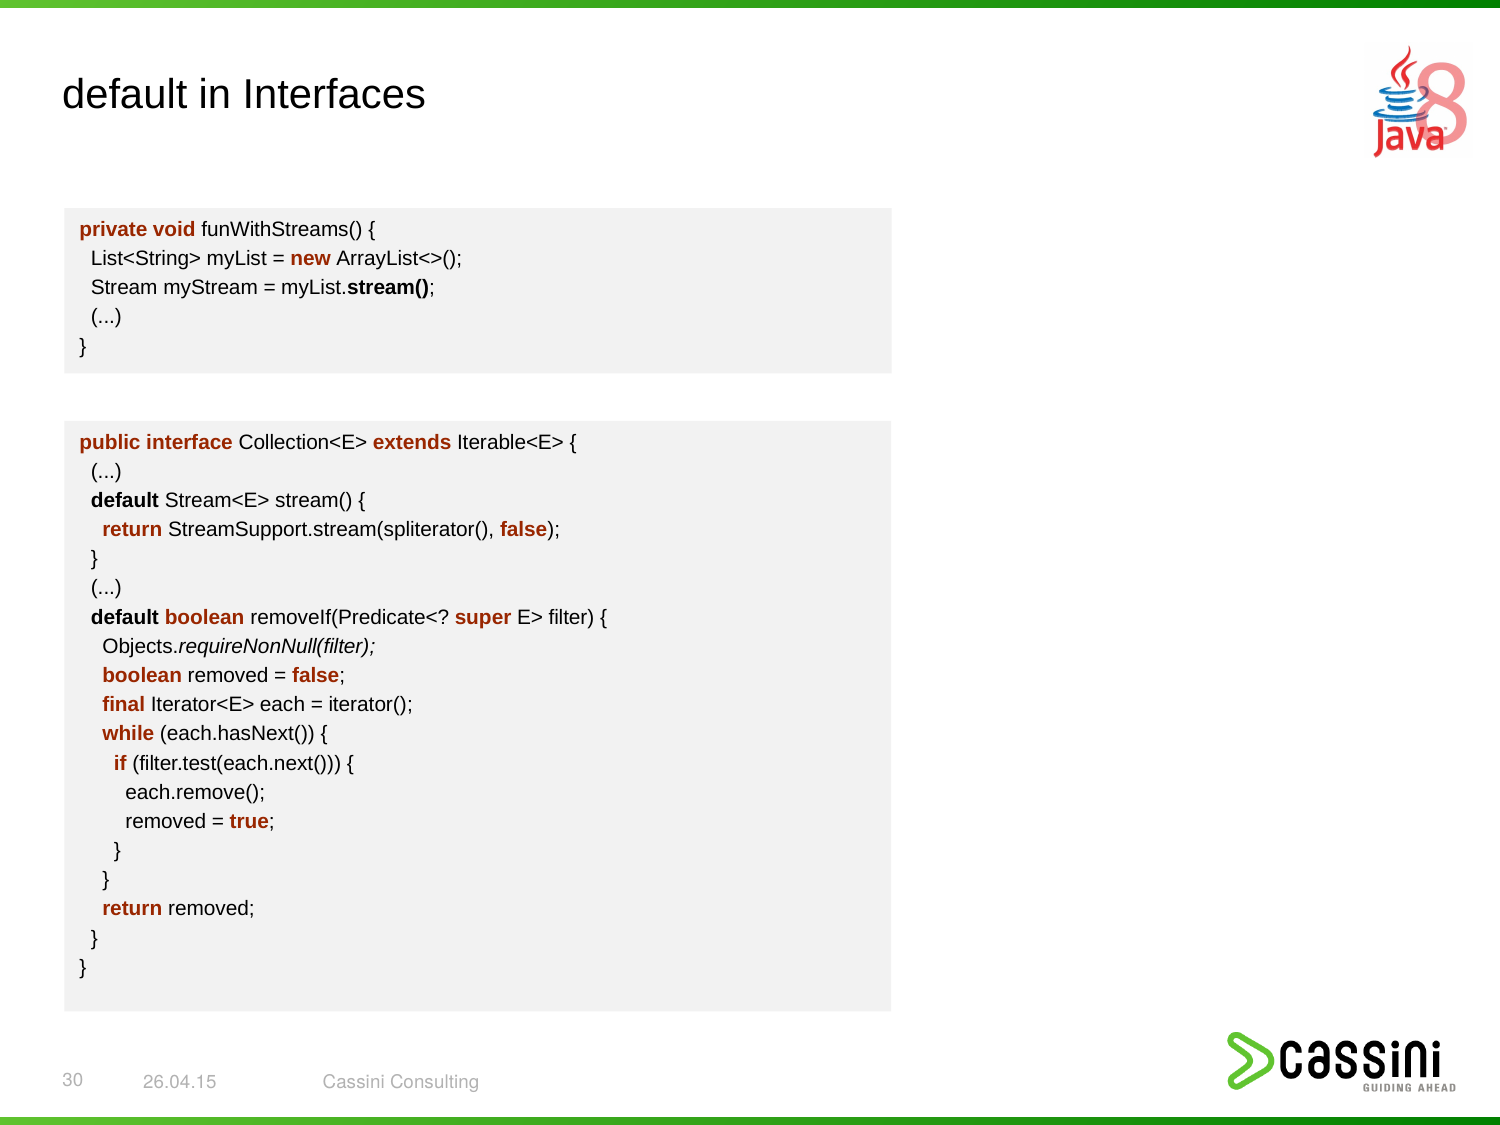

# default in Interfaces
private void funWithStreams() {
  List<String> myList = new ArrayList<>();
  Stream myStream = myList.stream();
  (...)
}

public interface Collection<E> extends Iterable<E> {
  (...)
  default Stream<E> stream() {
    return StreamSupport.stream(spliterator(), false);
  }
  (...)
  default boolean removeIf(Predicate<? super E> filter) {
    Objects.requireNonNull(filter);
    boolean removed = false;
    final Iterator<E> each = iterator();
    while (each.hasNext()) {
      if (filter.test(each.next())) {
        each.remove();
        removed = true;
      }
    }
    return removed;
  }
}
30
26.04.15
Cassini Consulting